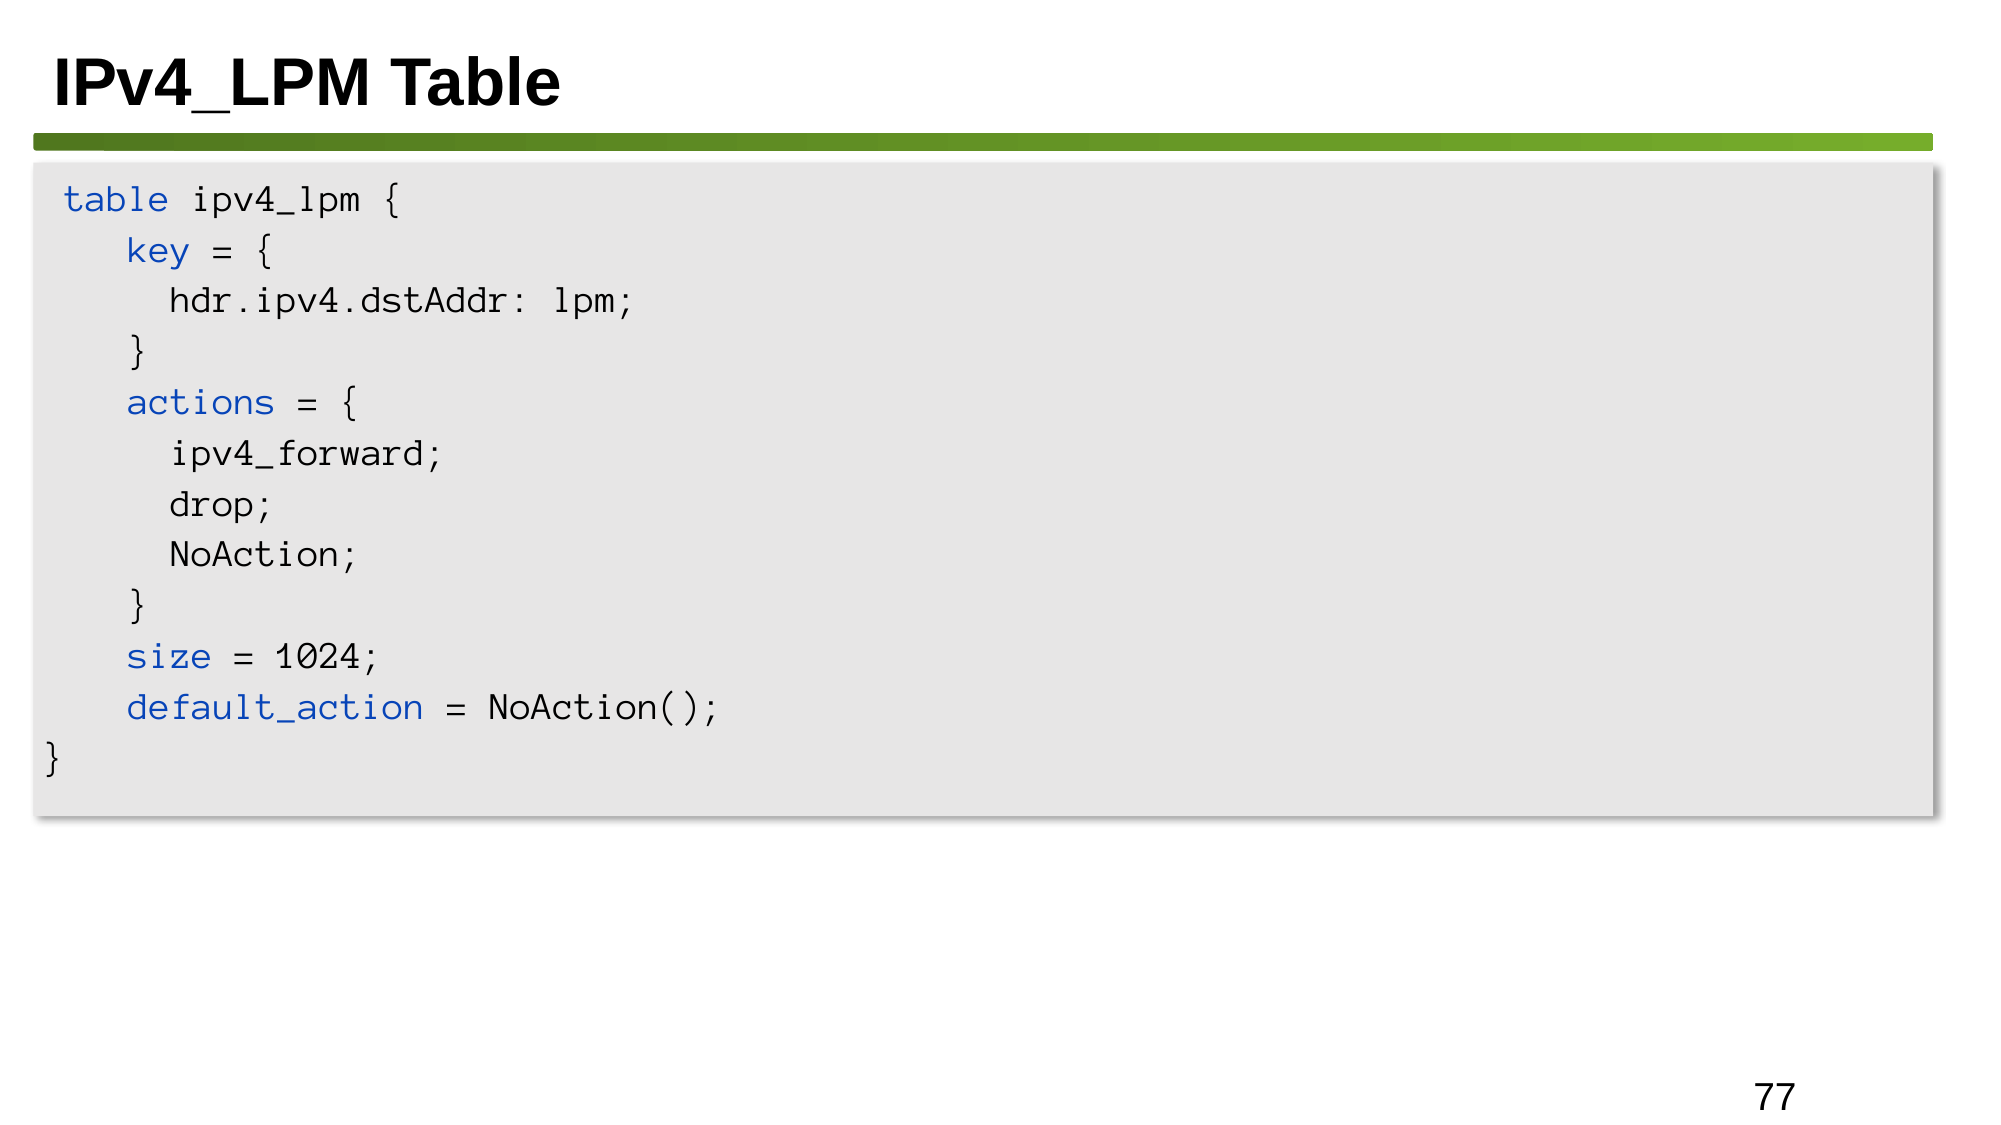

# IPv4_LPM Table
 table ipv4_lpm {
    key = {
      hdr.ipv4.dstAddr: lpm;
    }
    actions = {
      ipv4_forward;
      drop;
      NoAction;
    }
    size = 1024;
    default_action = NoAction();
}
77